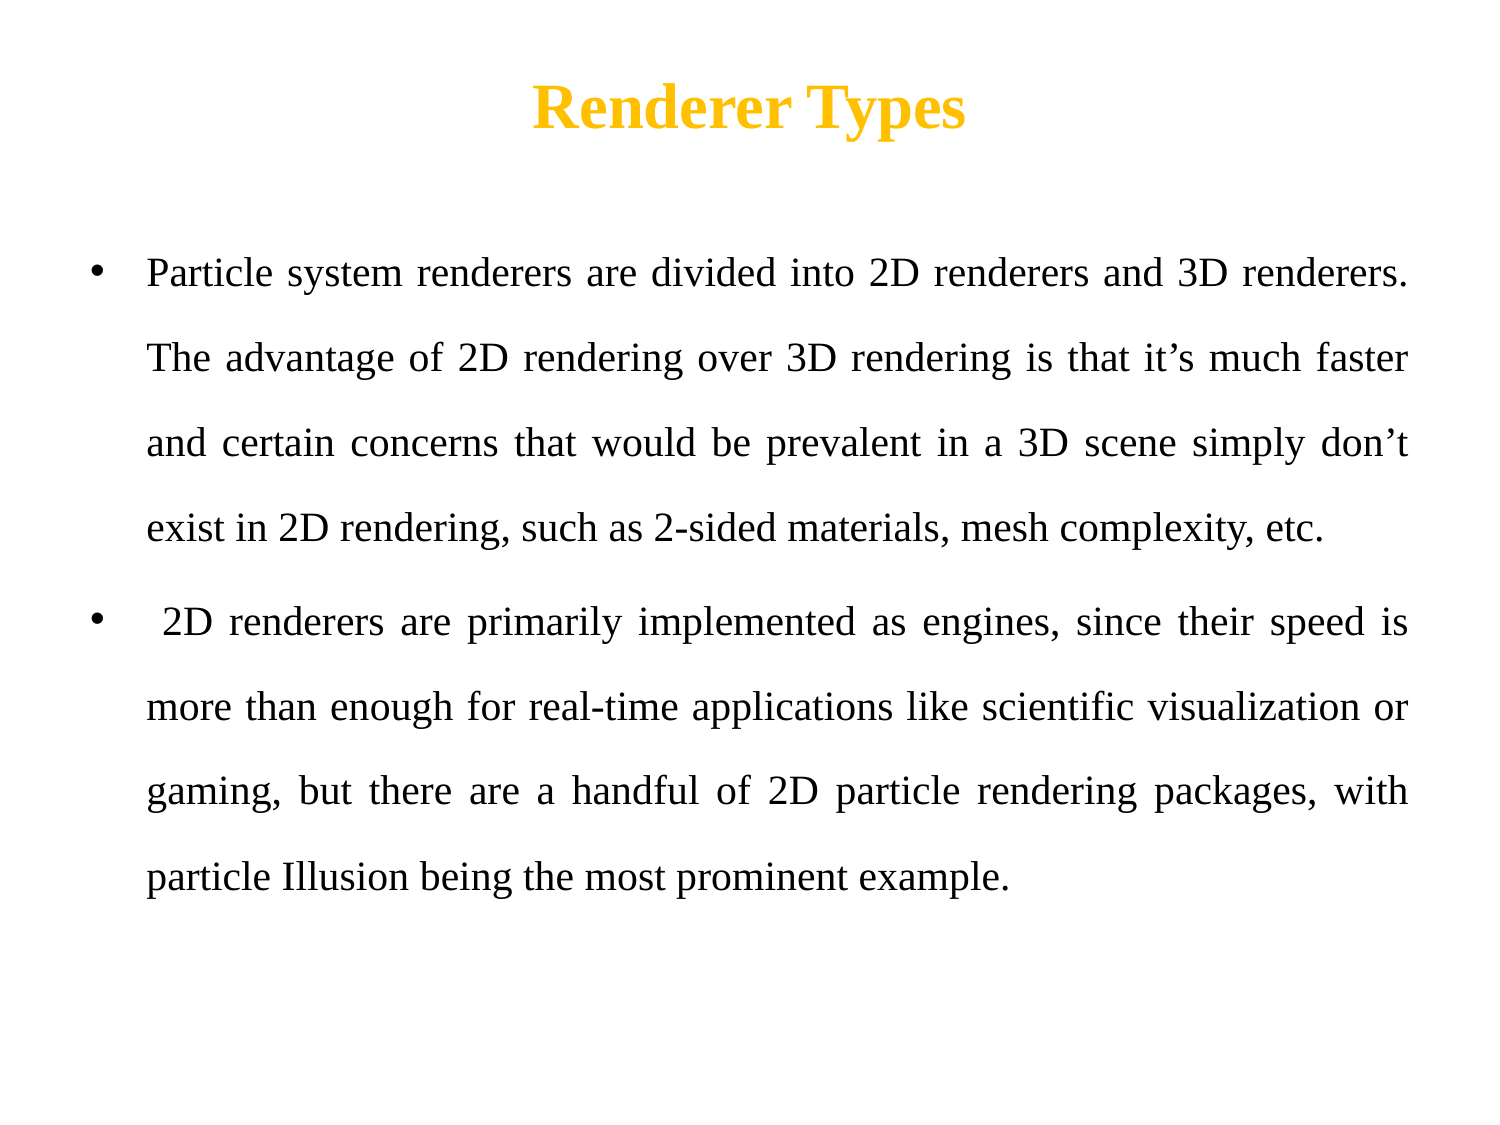

# Renderer Types
Particle system renderers are divided into 2D renderers and 3D renderers. The advantage of 2D rendering over 3D rendering is that it’s much faster and certain concerns that would be prevalent in a 3D scene simply don’t exist in 2D rendering, such as 2-sided materials, mesh complexity, etc.
 2D renderers are primarily implemented as engines, since their speed is more than enough for real-time applications like scientific visualization or gaming, but there are a handful of 2D particle rendering packages, with particle Illusion being the most prominent example.